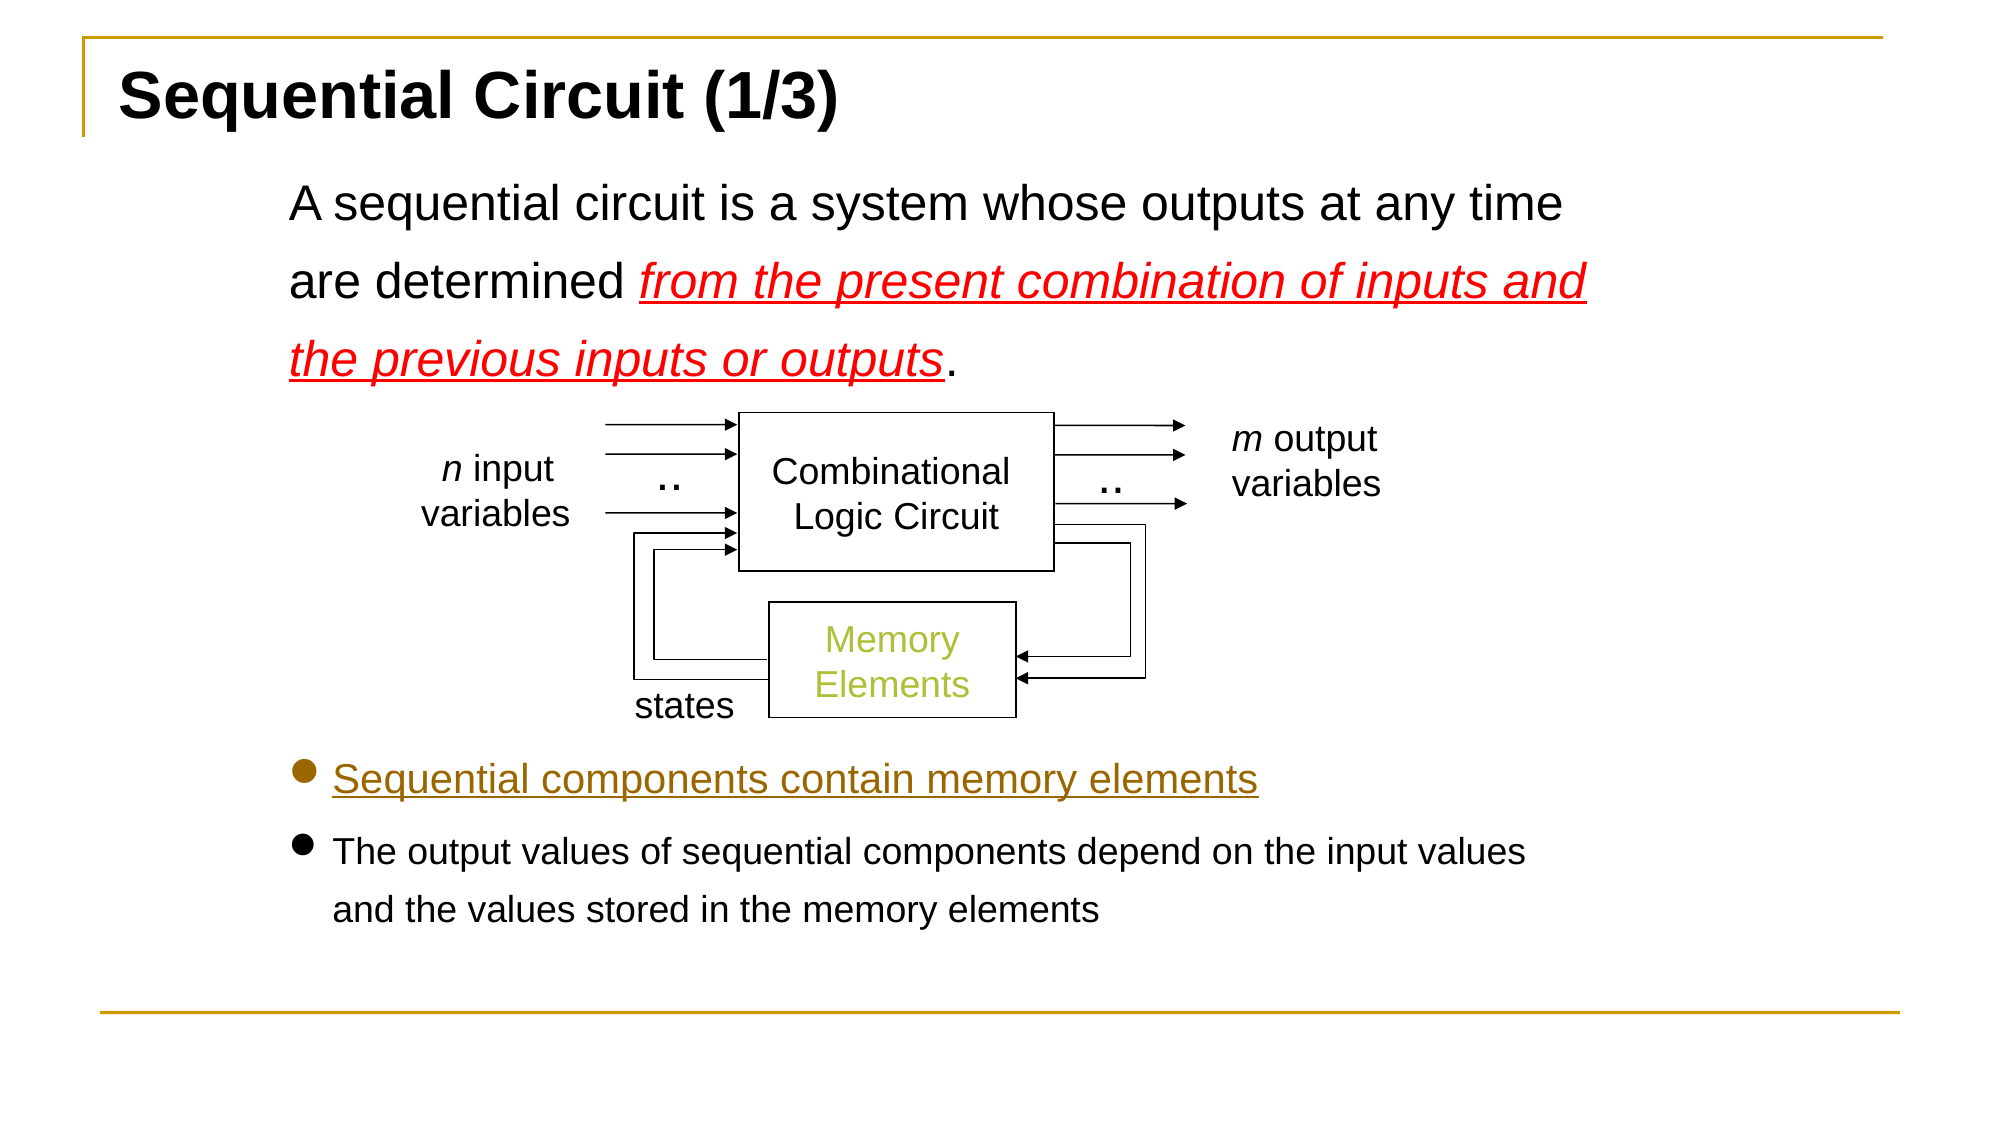

Sequential Circuit (1/3)
A sequential circuit is a system whose outputs at any time are determined from the present combination of inputs and the previous inputs or outputs.

m output
variables
Combinational
Logic Circuit

..
..
  n input
variables

Memory
Elements
states
Sequential components contain memory elements
The output values of sequential components depend on the input values and the values stored in the memory elements